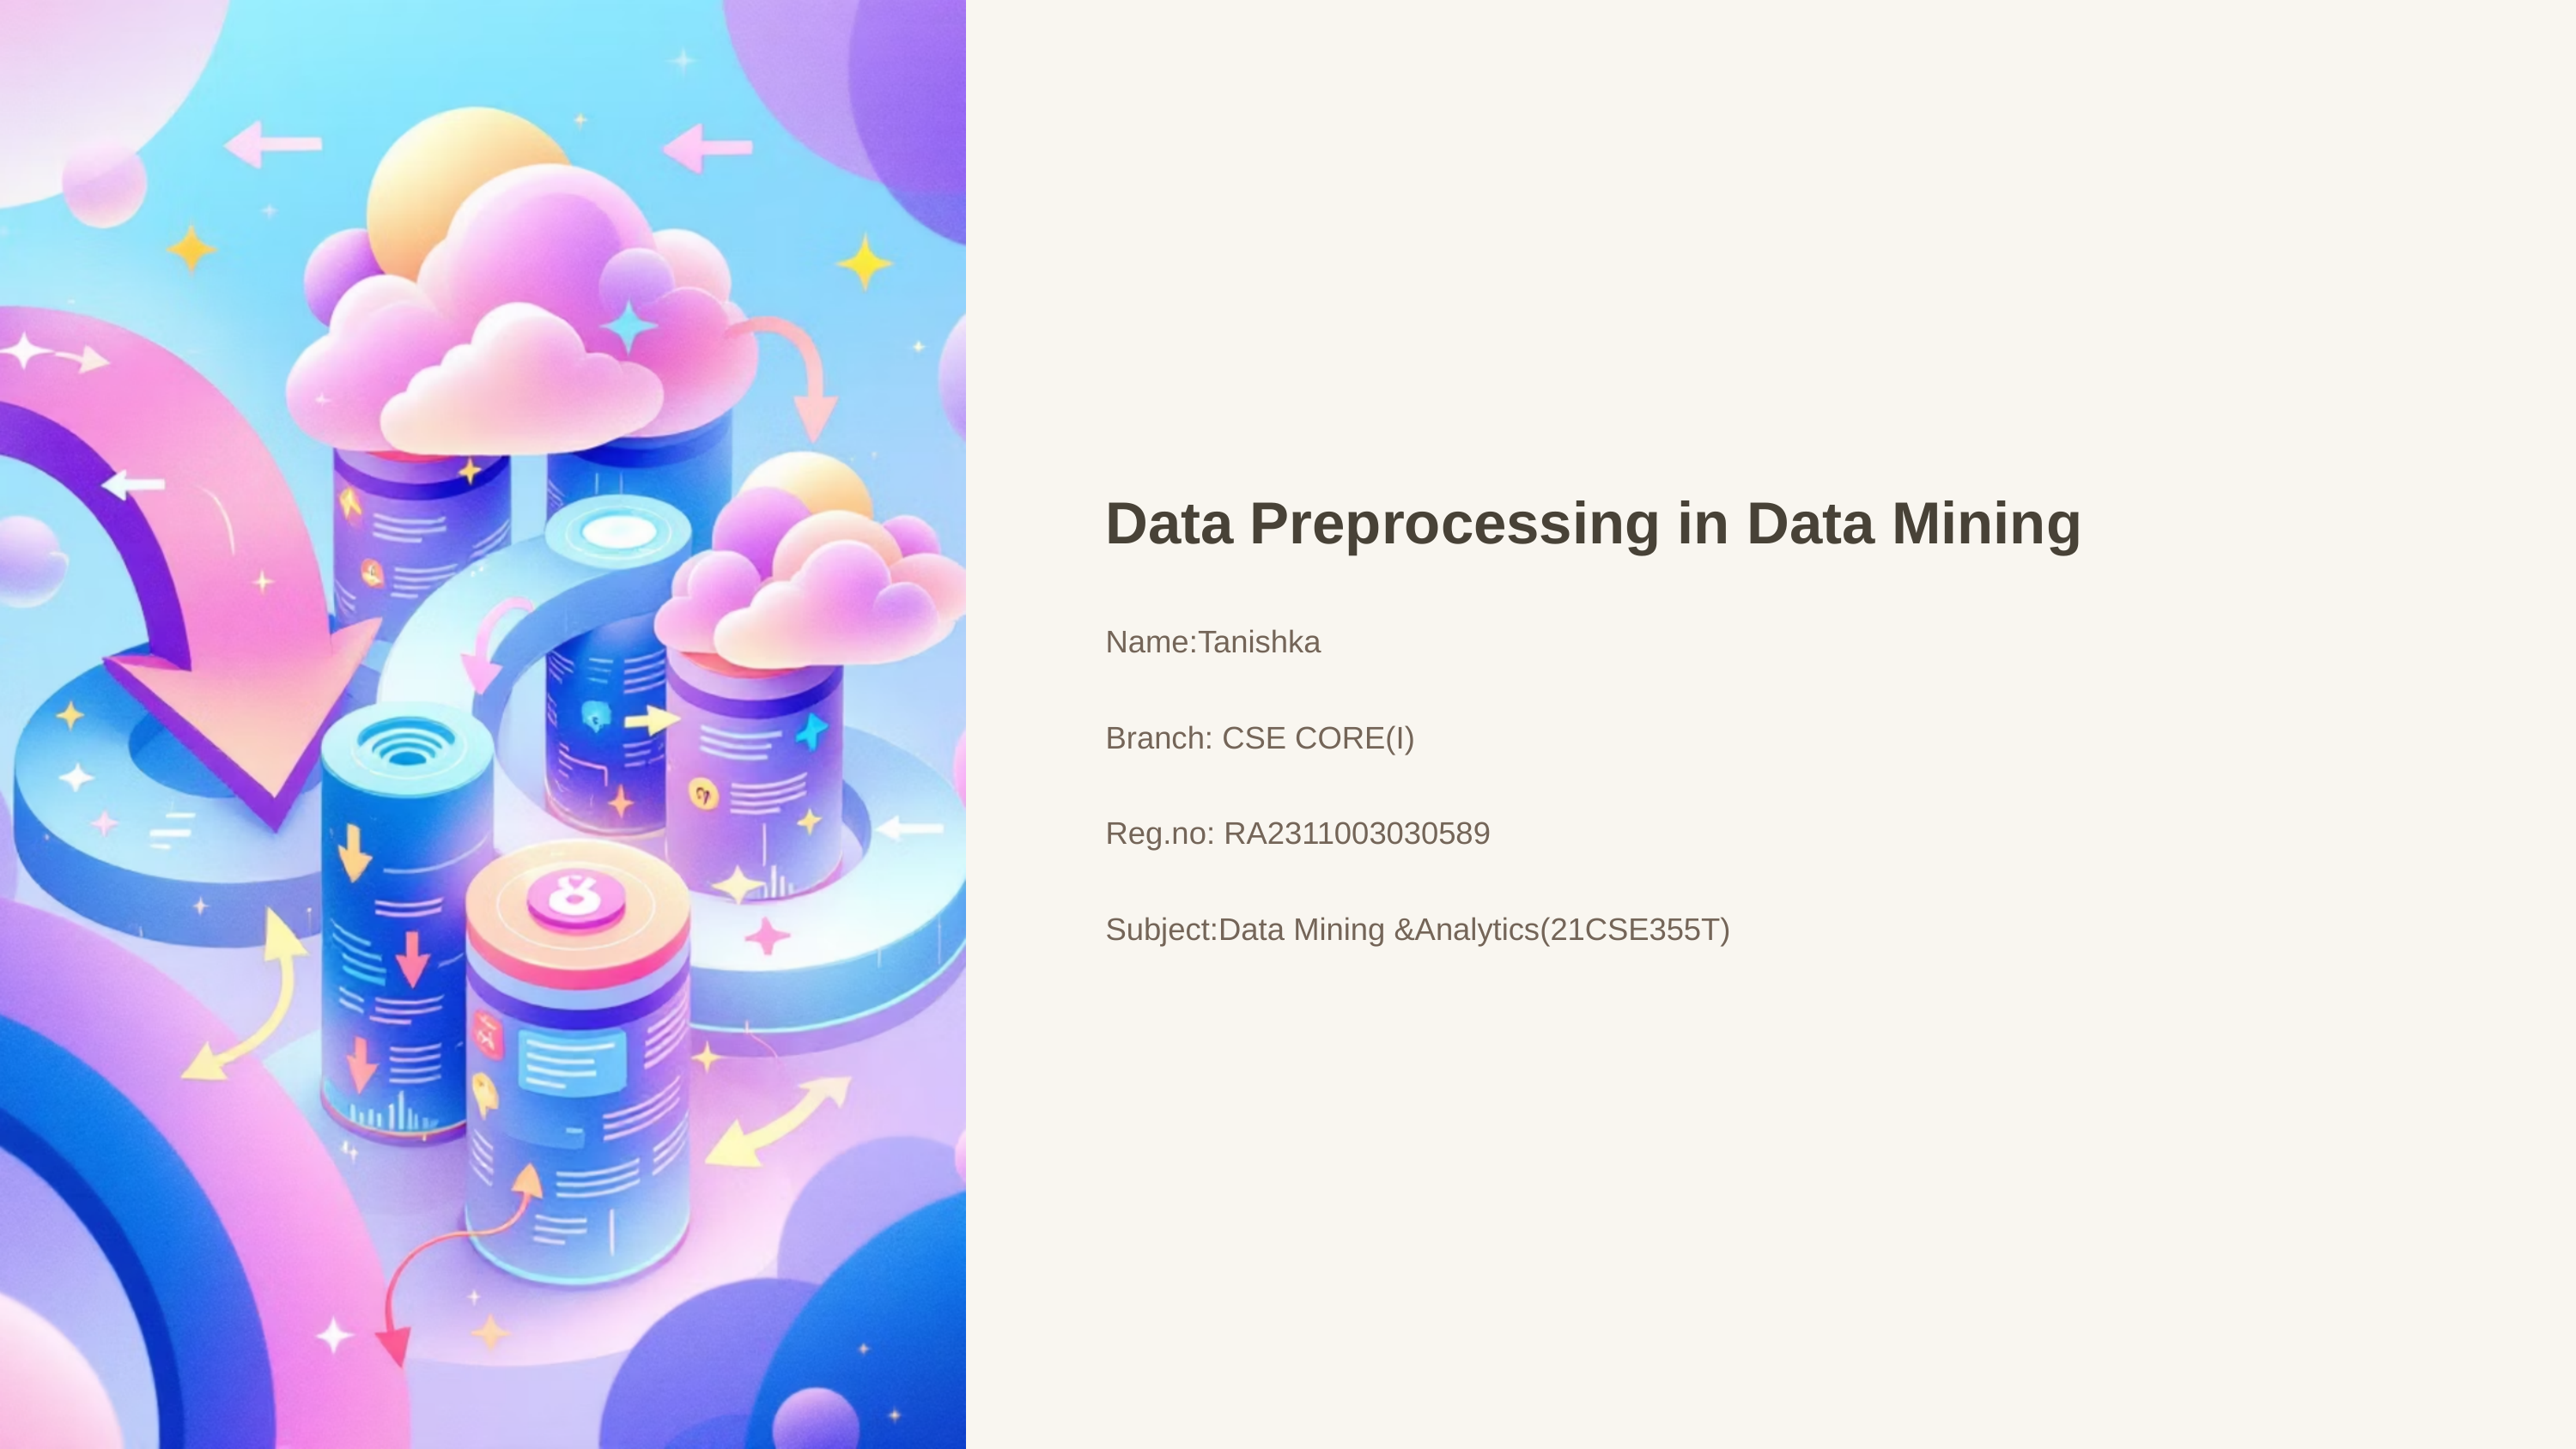

Data Preprocessing in Data Mining
Name:Tanishka
Branch: CSE CORE(I)
Reg.no: RA2311003030589
Subject:Data Mining &Analytics(21CSE355T)